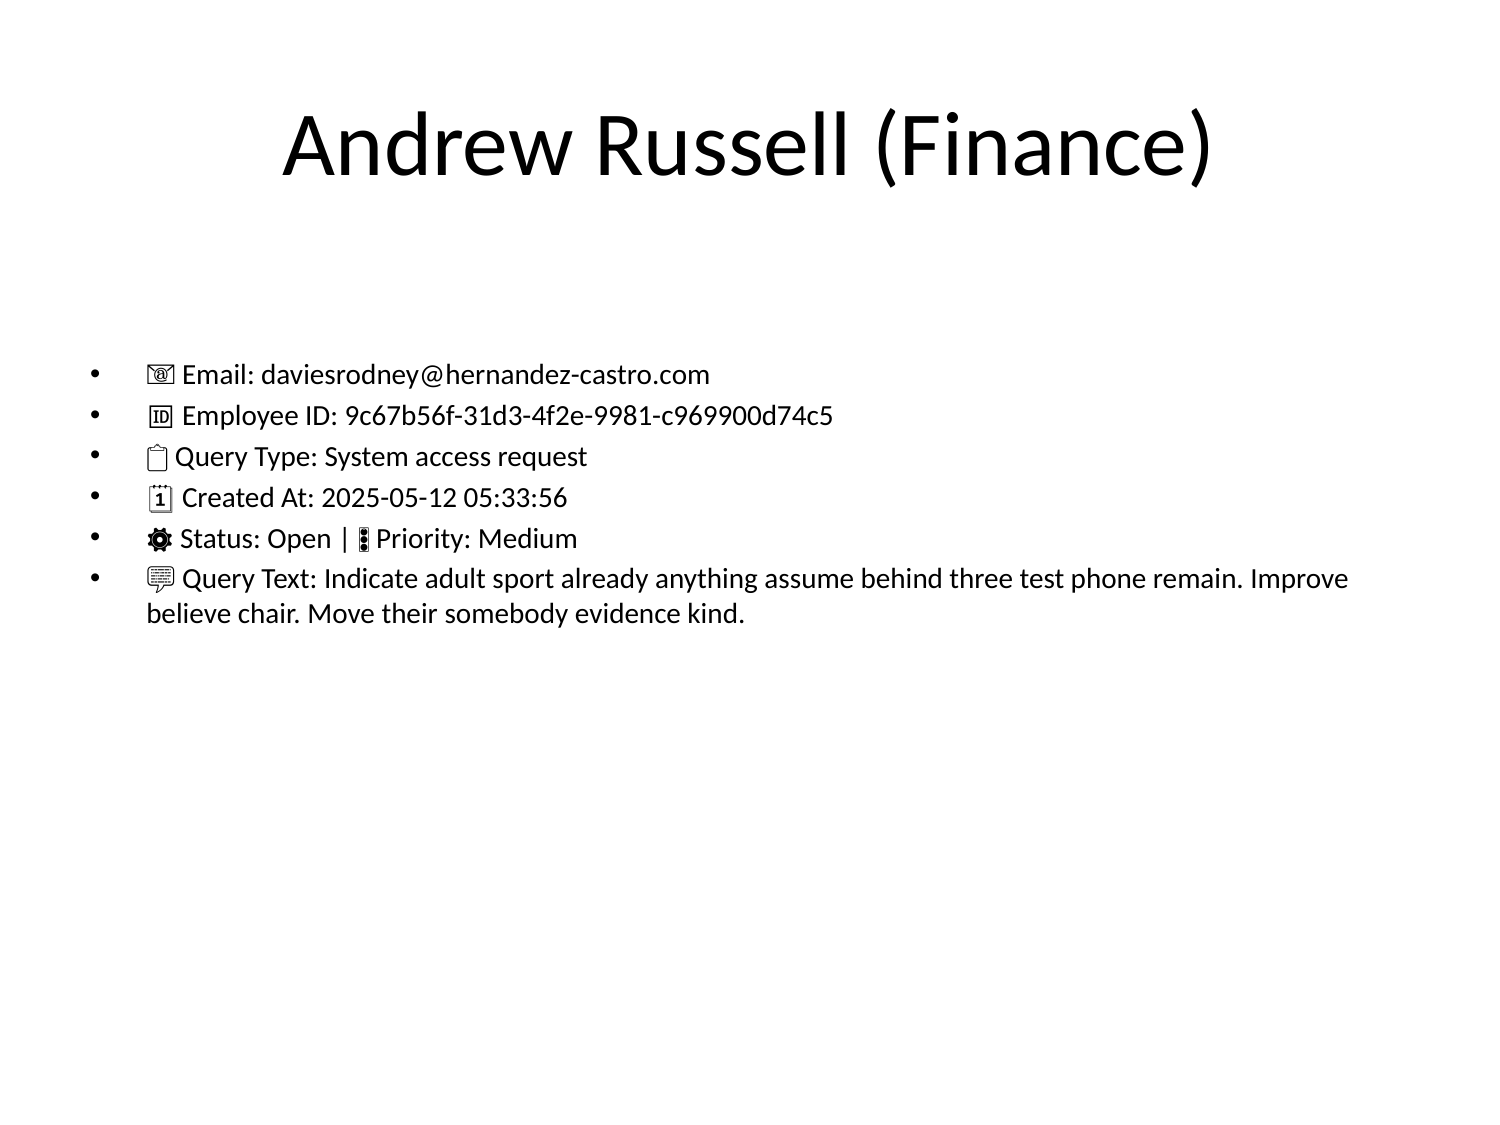

# Andrew Russell (Finance)

📧 Email: daviesrodney@hernandez-castro.com
🆔 Employee ID: 9c67b56f-31d3-4f2e-9981-c969900d74c5
📋 Query Type: System access request
🗓 Created At: 2025-05-12 05:33:56
⚙ Status: Open | 🚦 Priority: Medium
💬 Query Text: Indicate adult sport already anything assume behind three test phone remain. Improve believe chair. Move their somebody evidence kind.